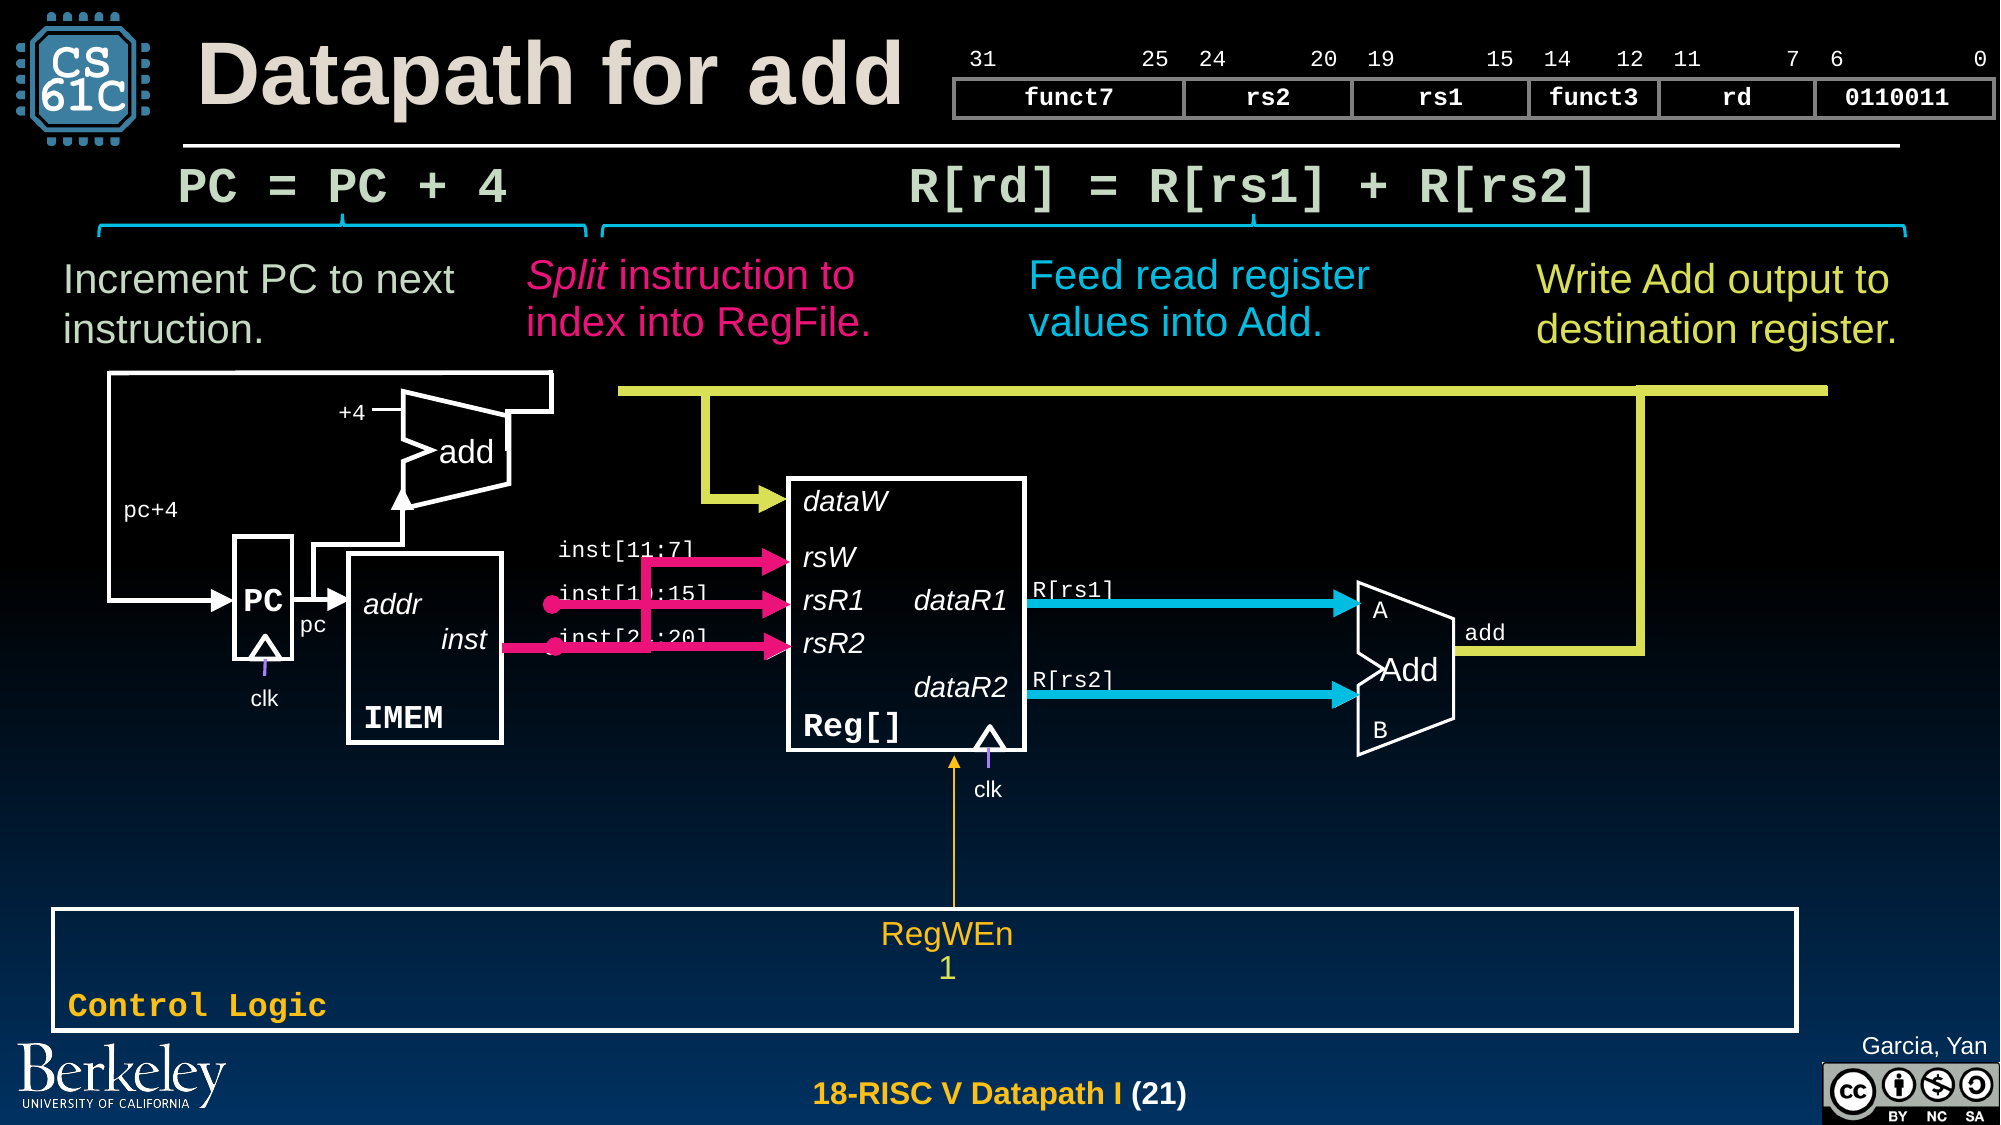

# Datapath for add
| 31 |  |  |  | 25 | 24 |  | 20 | 19 |  | 15 | 14 | 12 | 11 |  | 7 | 6 |  |  |  | 0 |
| --- | --- | --- | --- | --- | --- | --- | --- | --- | --- | --- | --- | --- | --- | --- | --- | --- | --- | --- | --- | --- |
| funct7 |  |  |  |  | rs2 |  |  | rs1 |  |  | funct3 |  | rd |  |  | 0110011 |  |  |  |  |

PC = PC + 4
R[rd] = R[rs1] + R[rs2]
Increment PC to next instruction.
Split instruction to index into RegFile.
Feed read register values into Add.
Write Add output to destination register.
+4
add
pc+4
pc
inst[11:7]
inst[19:15]
inst[24:20]
R[rs1]
add
R[rs2]
dataW
rsW
rsR1	dataR1
rsR2
	dataR2
Reg[]

clk
PC

addr
inst

IMEM
A
Add
B
clk
Control Logic
RegWEn
1